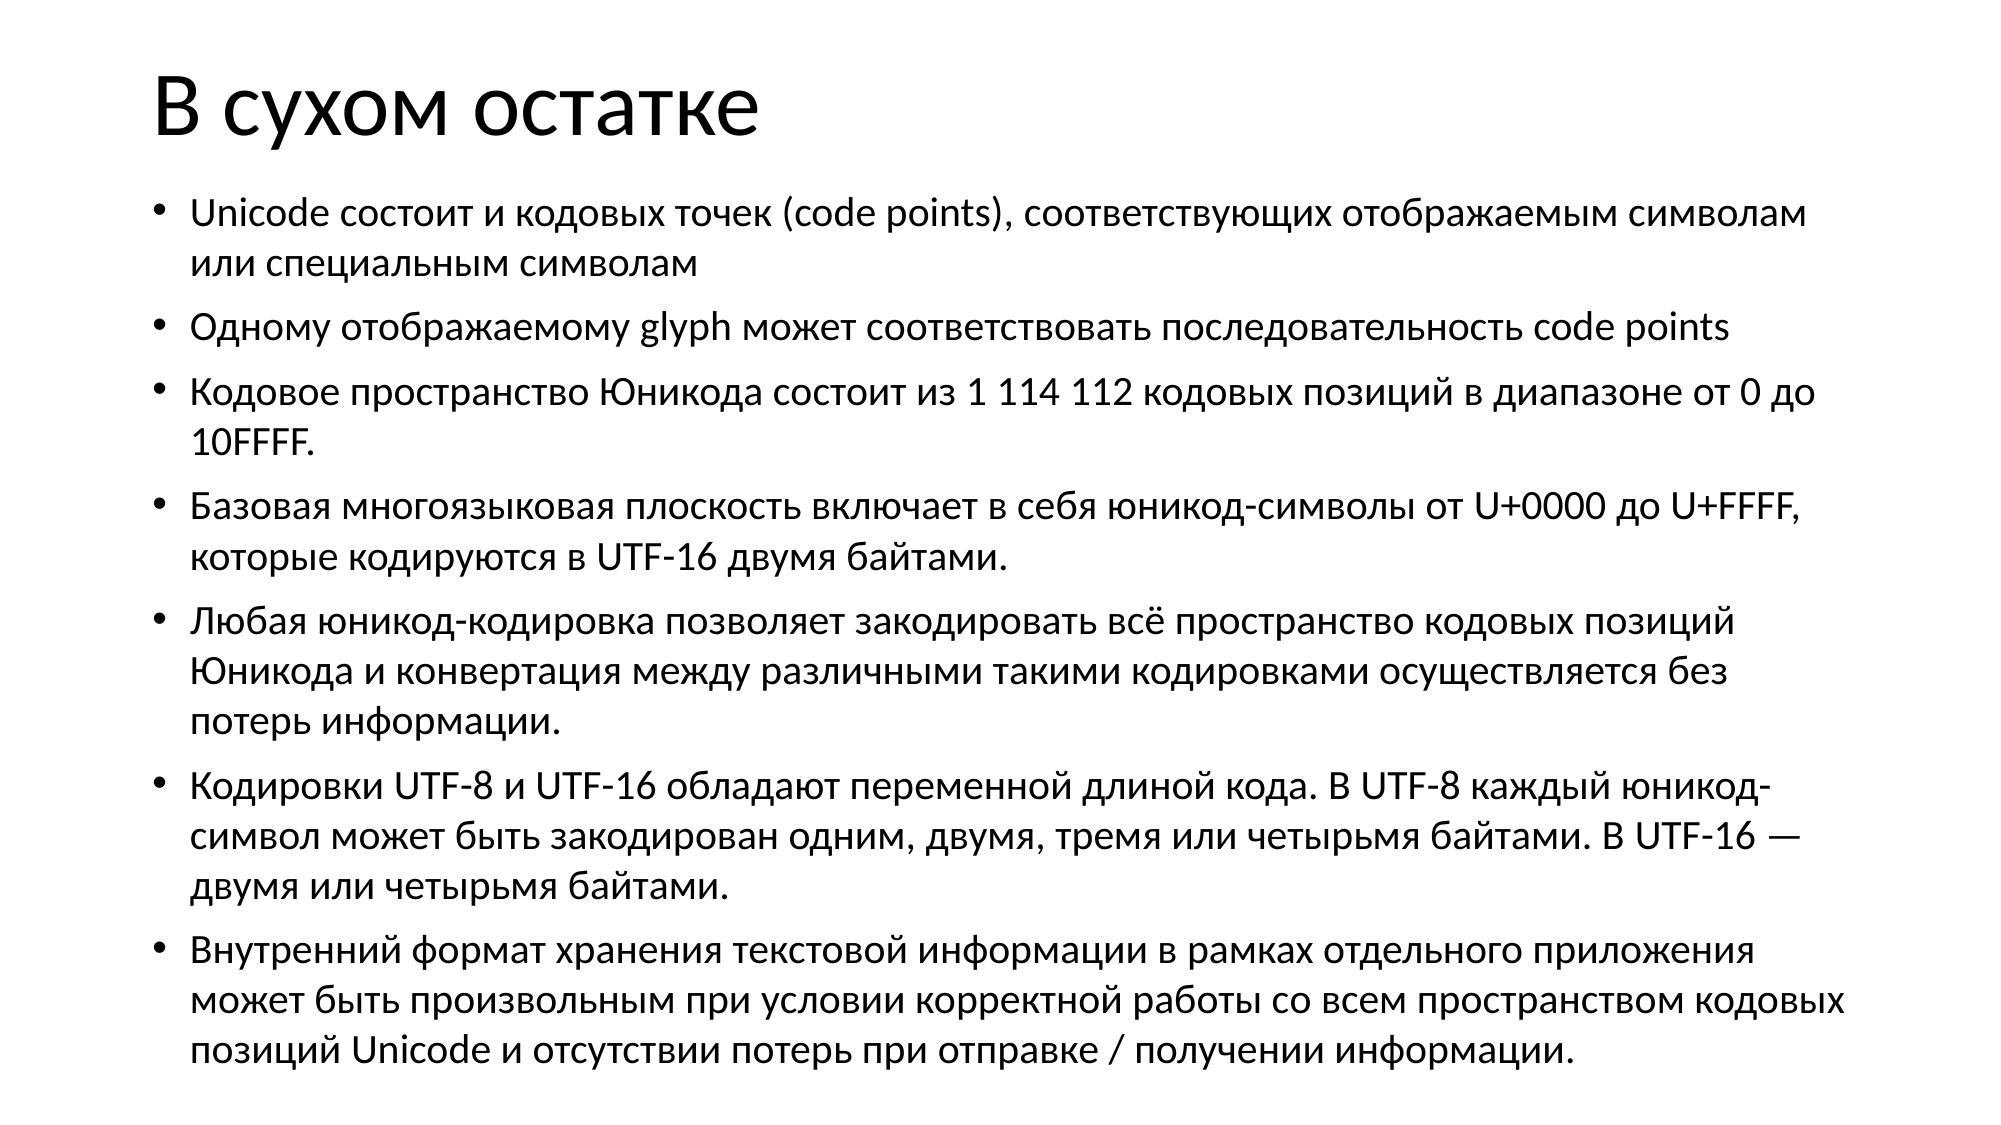

# В сухом остатке
Unicode состоит и кодовых точек (code points), соответствующих отображаемым символам или специальным символам
Одному отображаемому glyph может соответствовать последовательность code points
Кодовое пространство Юникода состоит из 1 114 112 кодовых позиций в диапазоне от 0 до 10FFFF.
Базовая многоязыковая плоскость включает в себя юникод-символы от U+0000 до U+FFFF, которые кодируются в UTF-16 двумя байтами.
Любая юникод-кодировка позволяет закодировать всё пространство кодовых позиций Юникода и конвертация между различными такими кодировками осуществляется без потерь информации.
Кодировки UTF-8 и UTF-16 обладают переменной длиной кода. В UTF-8 каждый юникод-символ может быть закодирован одним, двумя, тремя или четырьмя байтами. В UTF-16 — двумя или четырьмя байтами.
Внутренний формат хранения текстовой информации в рамках отдельного приложения может быть произвольным при условии корректной работы со всем пространством кодовых позиций Unicode и отсутствии потерь при отправке / получении информации.